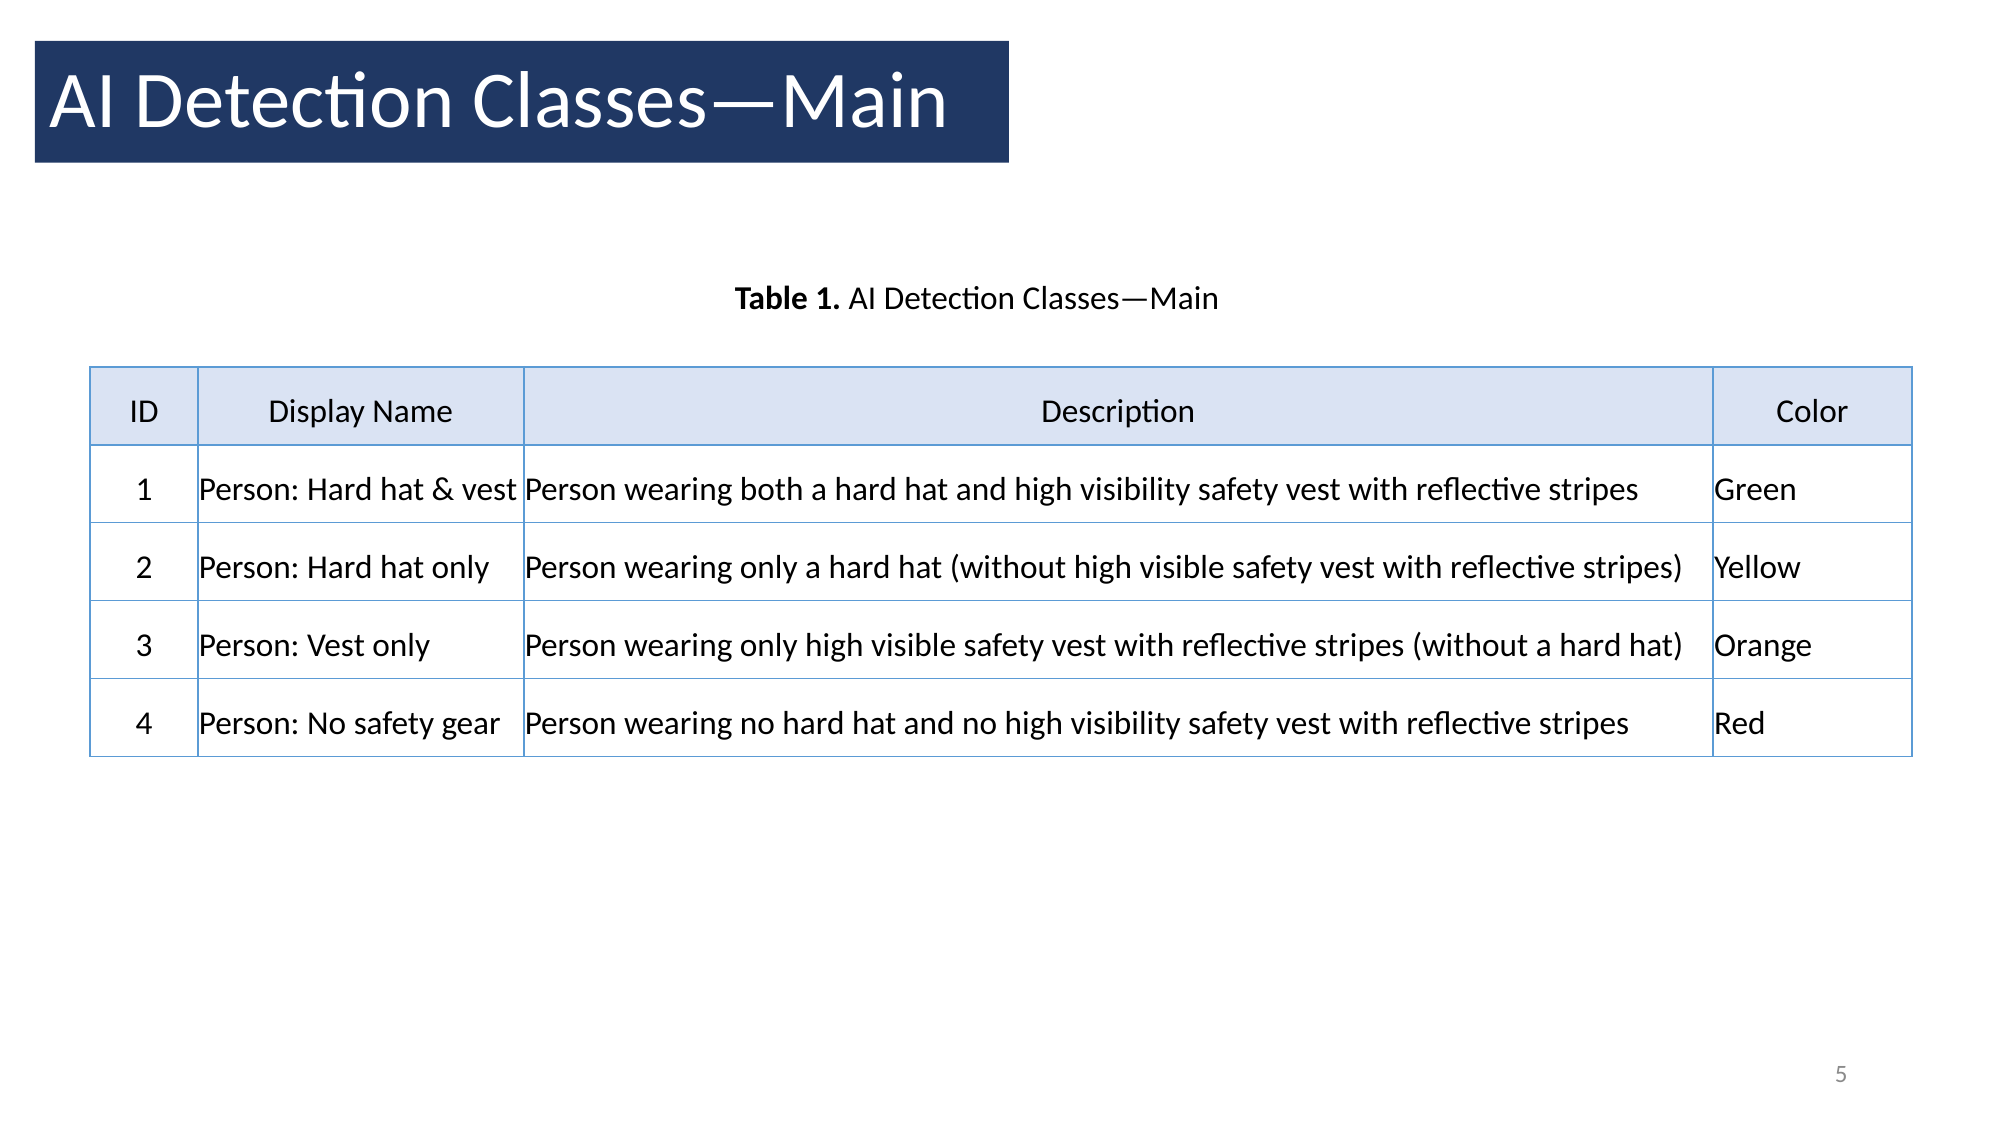

# AI Detection Classes—Main
Table 1. AI Detection Classes—Main
| ID | Display Name | Description | Color |
| --- | --- | --- | --- |
| 1 | Person: Hard hat & vest | Person wearing both a hard hat and high visibility safety vest with reflective stripes | Green |
| 2 | Person: Hard hat only | Person wearing only a hard hat (without high visible safety vest with reflective stripes) | Yellow |
| 3 | Person: Vest only | Person wearing only high visible safety vest with reflective stripes (without a hard hat) | Orange |
| 4 | Person: No safety gear | Person wearing no hard hat and no high visibility safety vest with reflective stripes | Red |
5